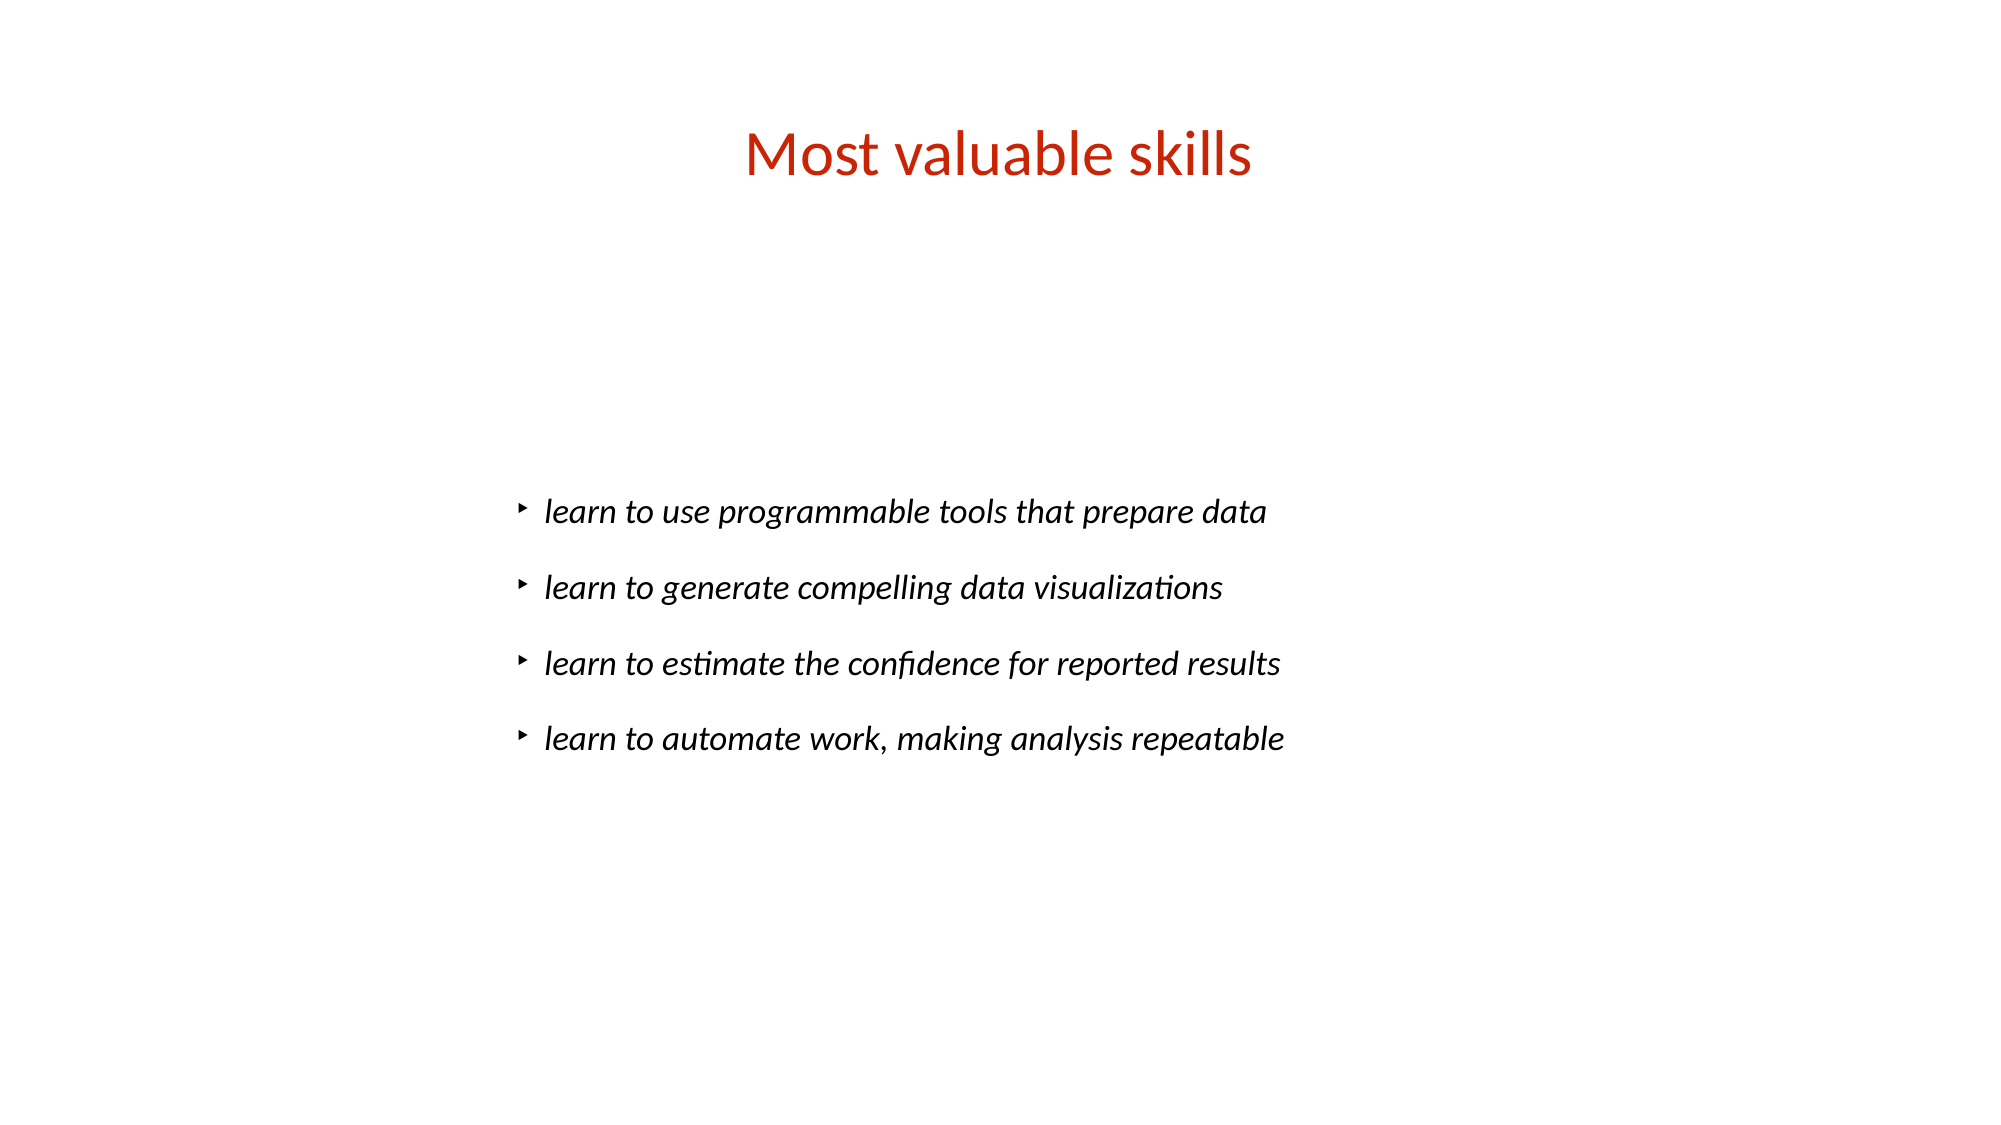

Most valuable skills
learn to use programmable tools that prepare data
learn to generate compelling data visualizations
learn to estimate the confidence for reported results
learn to automate work, making analysis repeatable